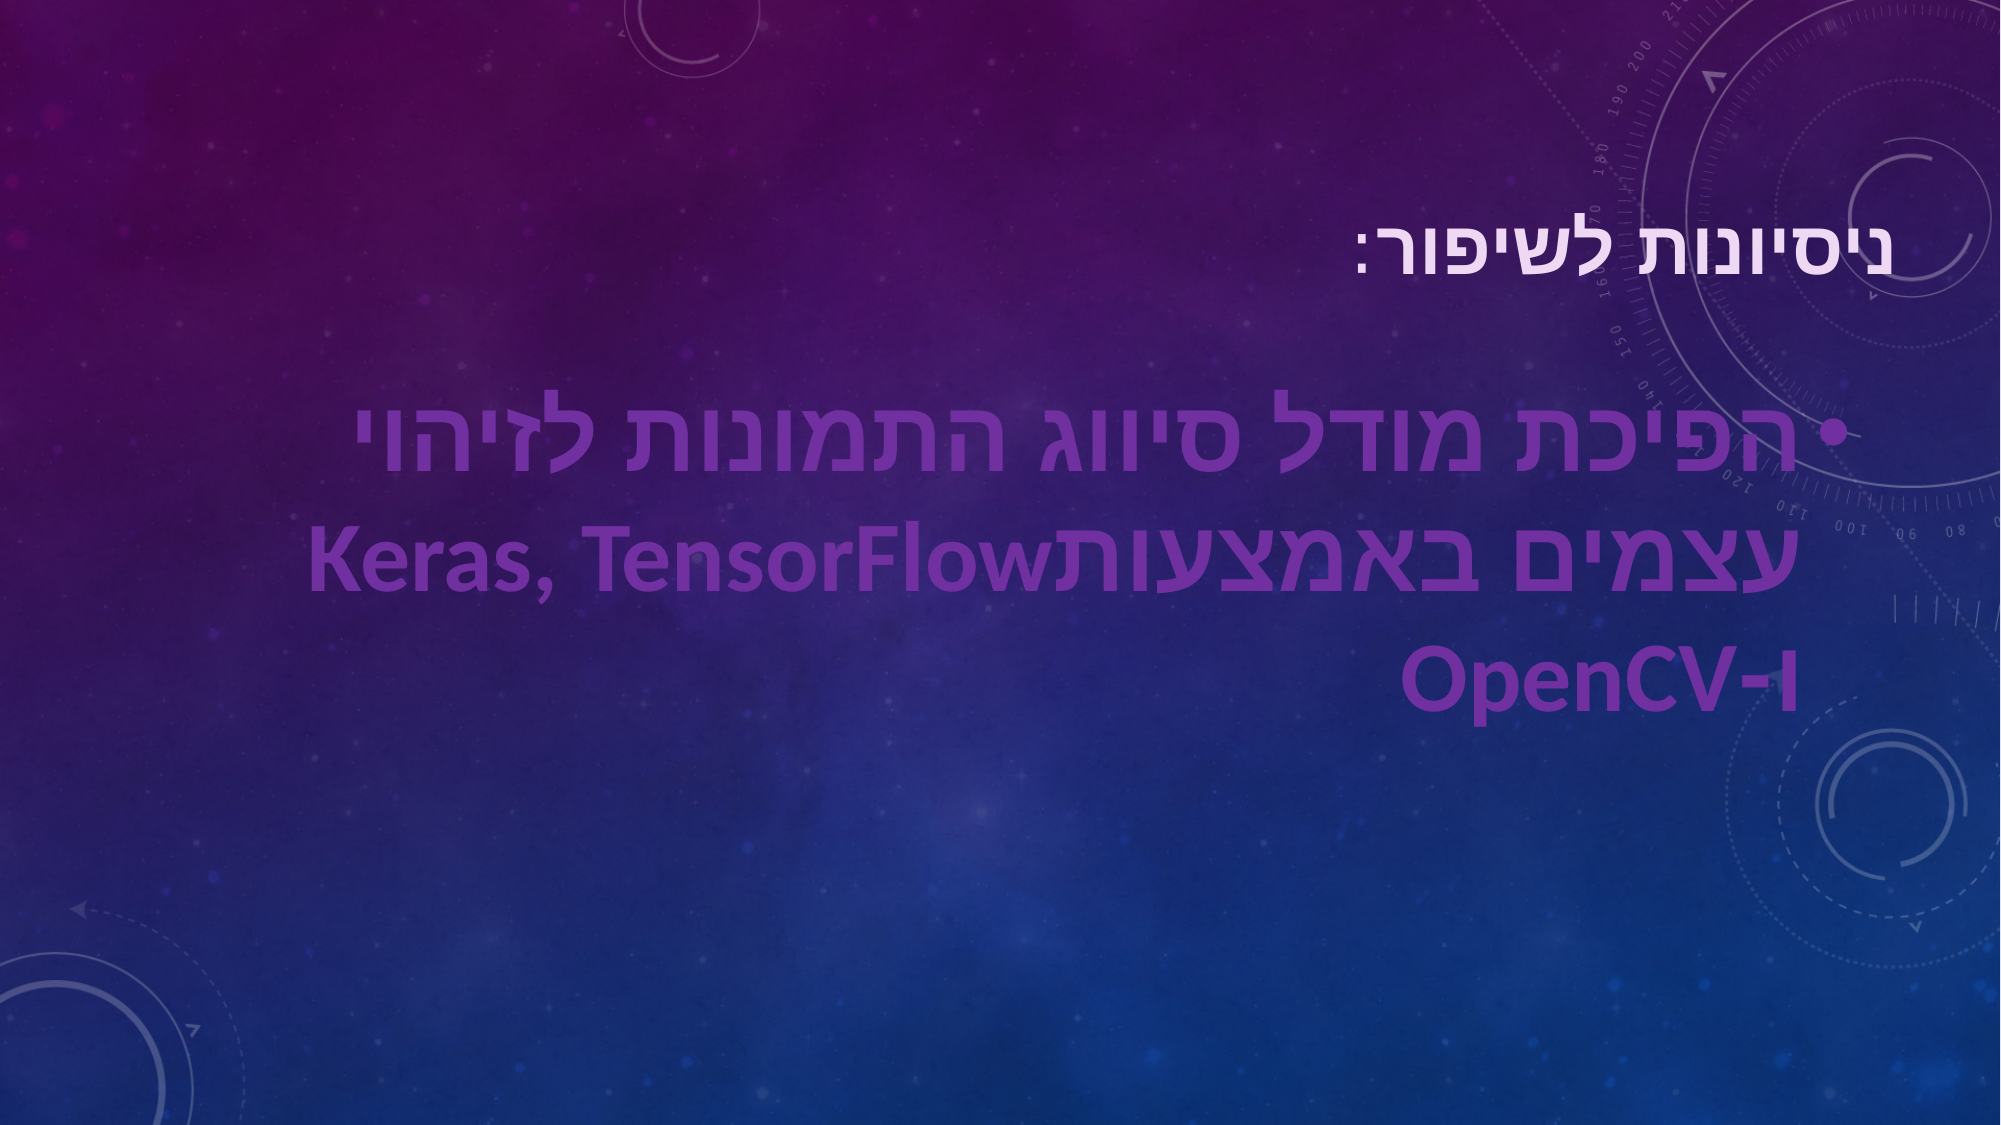

ניסיונות לשיפור:
הפיכת מודל סיווג התמונות לזיהוי עצמים באמצעותKeras, TensorFlow  ו-OpenCV